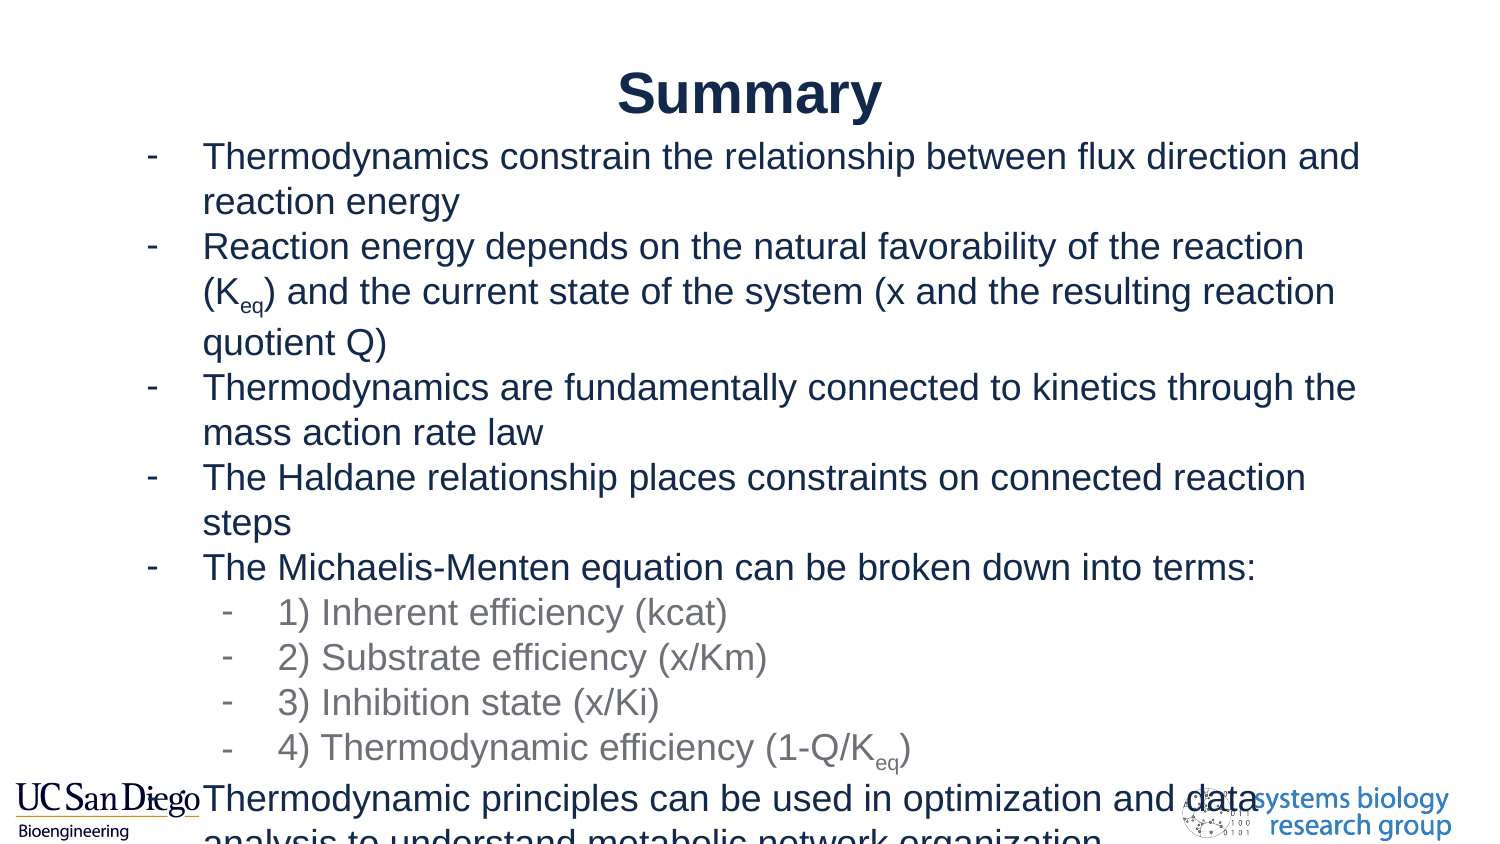

# Summary
Thermodynamics constrain the relationship between flux direction and reaction energy
Reaction energy depends on the natural favorability of the reaction (Keq) and the current state of the system (x and the resulting reaction quotient Q)
Thermodynamics are fundamentally connected to kinetics through the mass action rate law
The Haldane relationship places constraints on connected reaction steps
The Michaelis-Menten equation can be broken down into terms:
1) Inherent efficiency (kcat)
2) Substrate efficiency (x/Km)
3) Inhibition state (x/Ki)
4) Thermodynamic efficiency (1-Q/Keq)
Thermodynamic principles can be used in optimization and data analysis to understand metabolic network organization